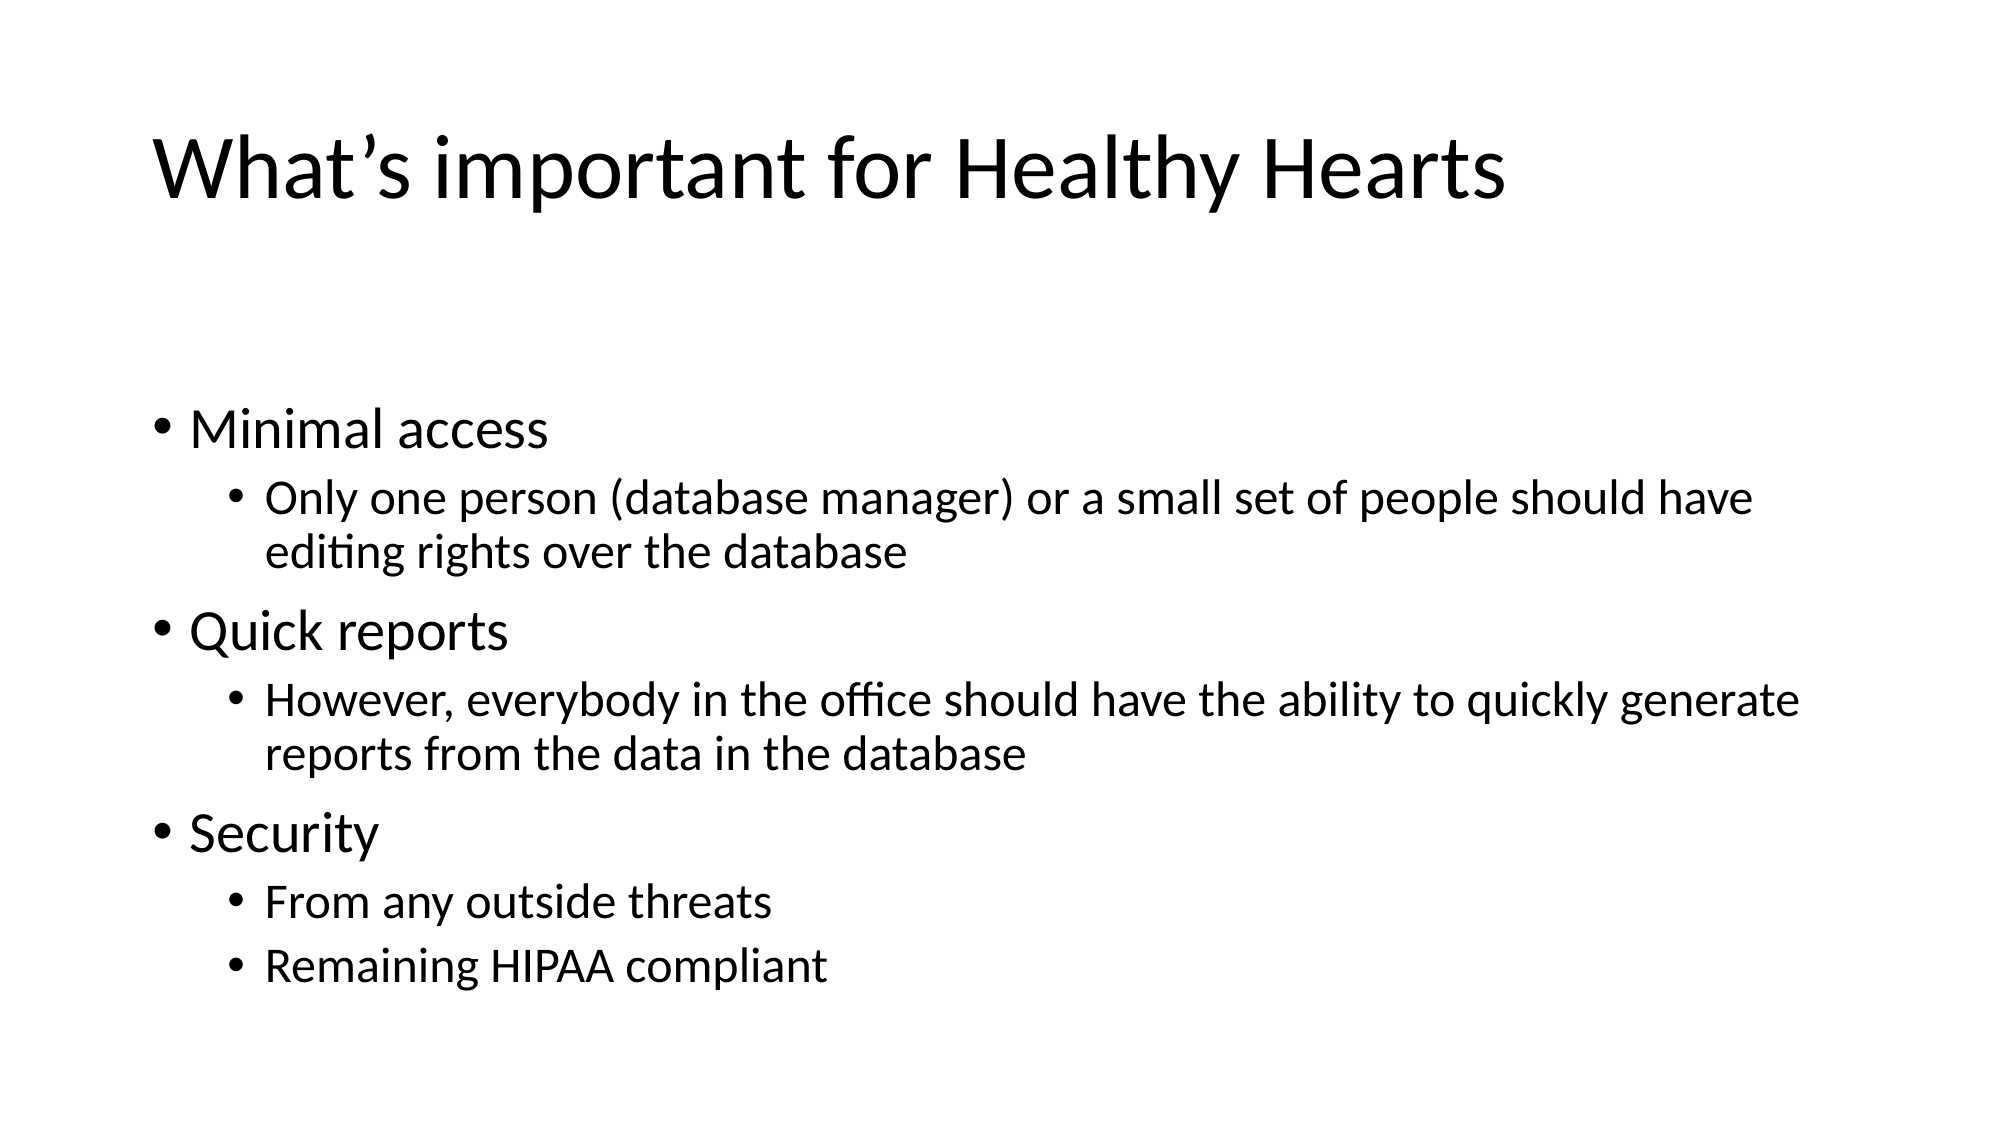

# What’s important for Healthy Hearts

Minimal access
Only one person (database manager) or a small set of people should have editing rights over the database
Quick reports
However, everybody in the office should have the ability to quickly generate reports from the data in the database
Security
From any outside threats
Remaining HIPAA compliant